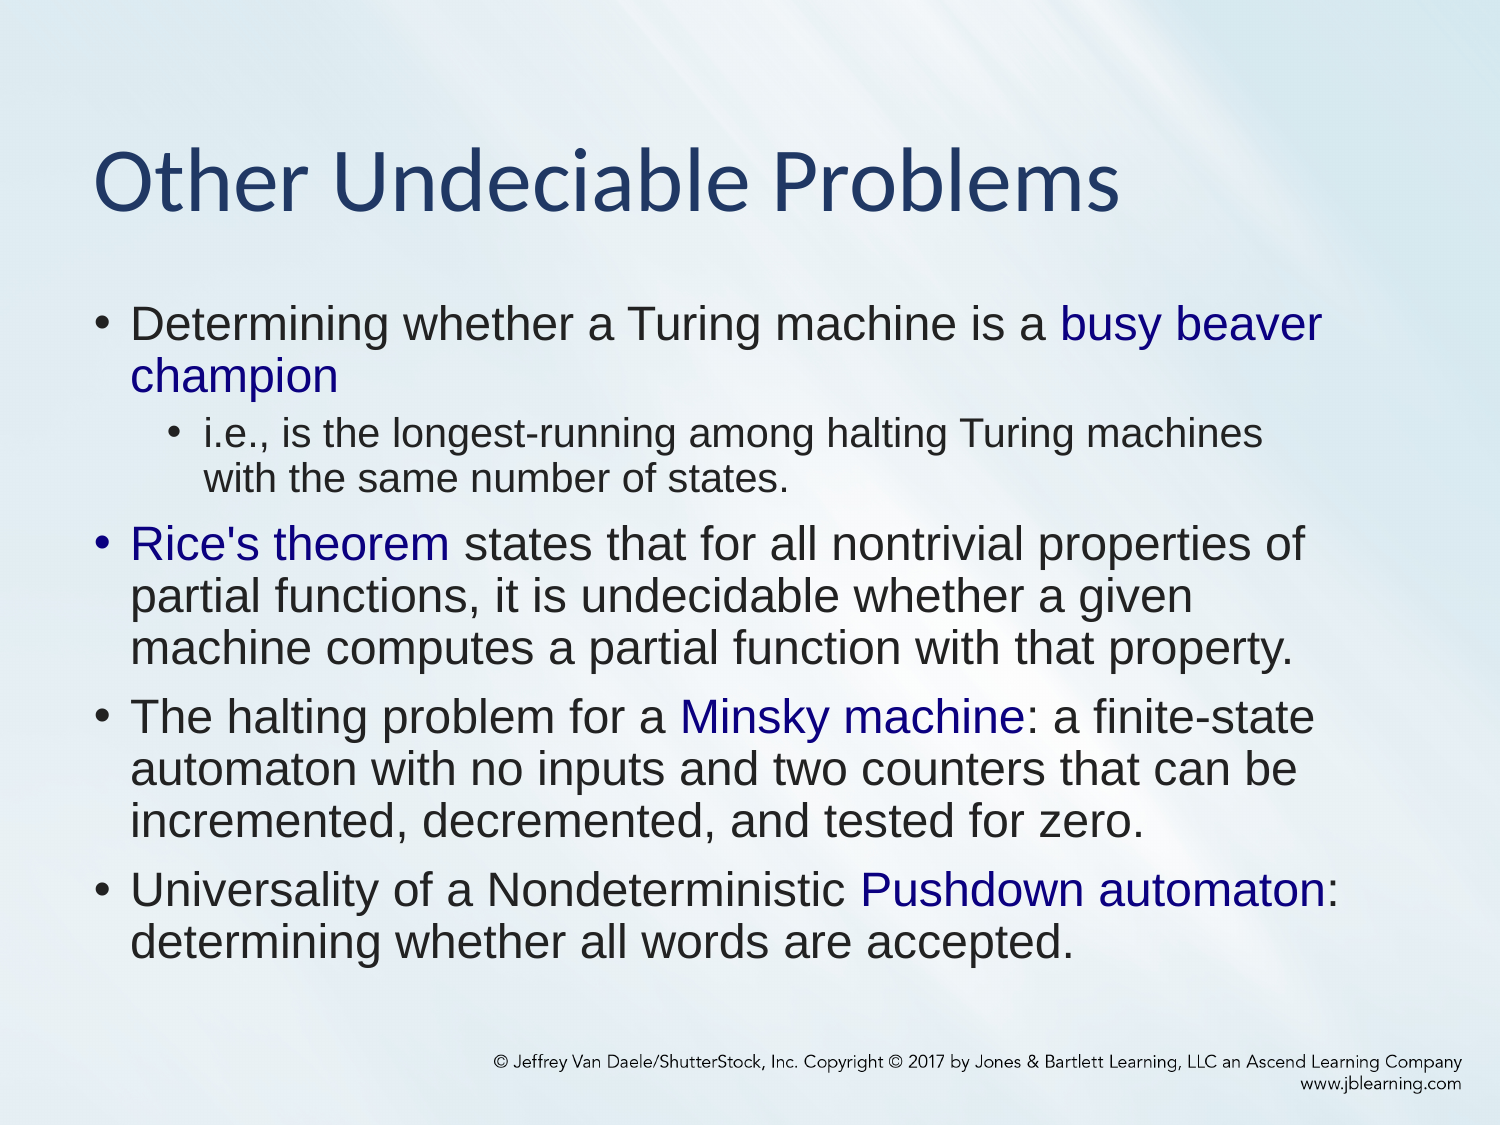

# Other Undeciable Problems
Determining whether a Turing machine is a busy beaver champion
i.e., is the longest-running among halting Turing machines with the same number of states.
Rice's theorem states that for all nontrivial properties of partial functions, it is undecidable whether a given machine computes a partial function with that property.
The halting problem for a Minsky machine: a finite-state automaton with no inputs and two counters that can be incremented, decremented, and tested for zero.
Universality of a Nondeterministic Pushdown automaton: determining whether all words are accepted.